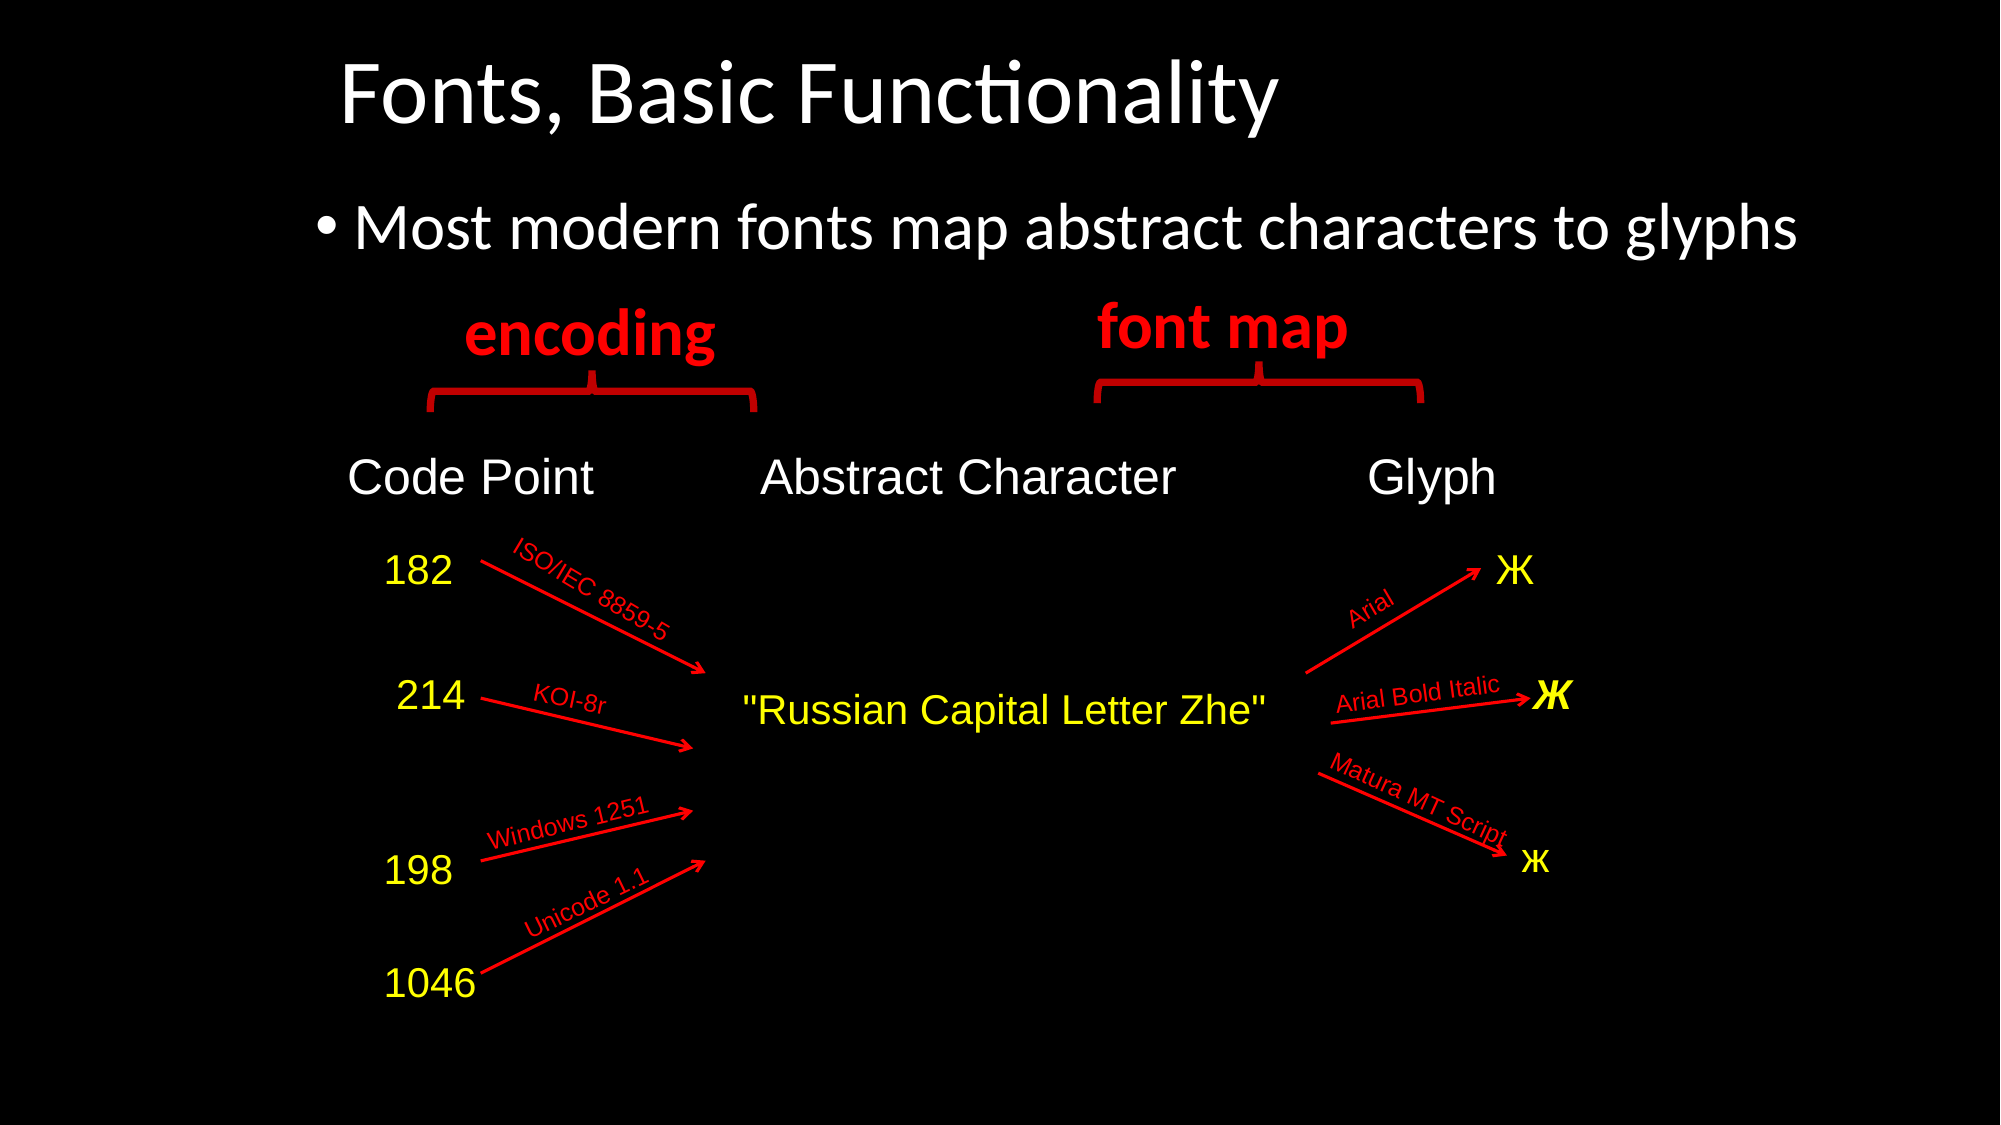

# Fonts, Basic Functionality
Most modern fonts map abstract characters to glyphs

font map
encoding
Code Point
Abstract Character
Glyph
182
Ж
ISO/IEC 8859-5
Arial
214
Ж
Arial Bold Italic
"Russian Capital Letter Zhe"
KOI-8r
Matura MT Script
Windows 1251
ж
198
Unicode 1.1
1046